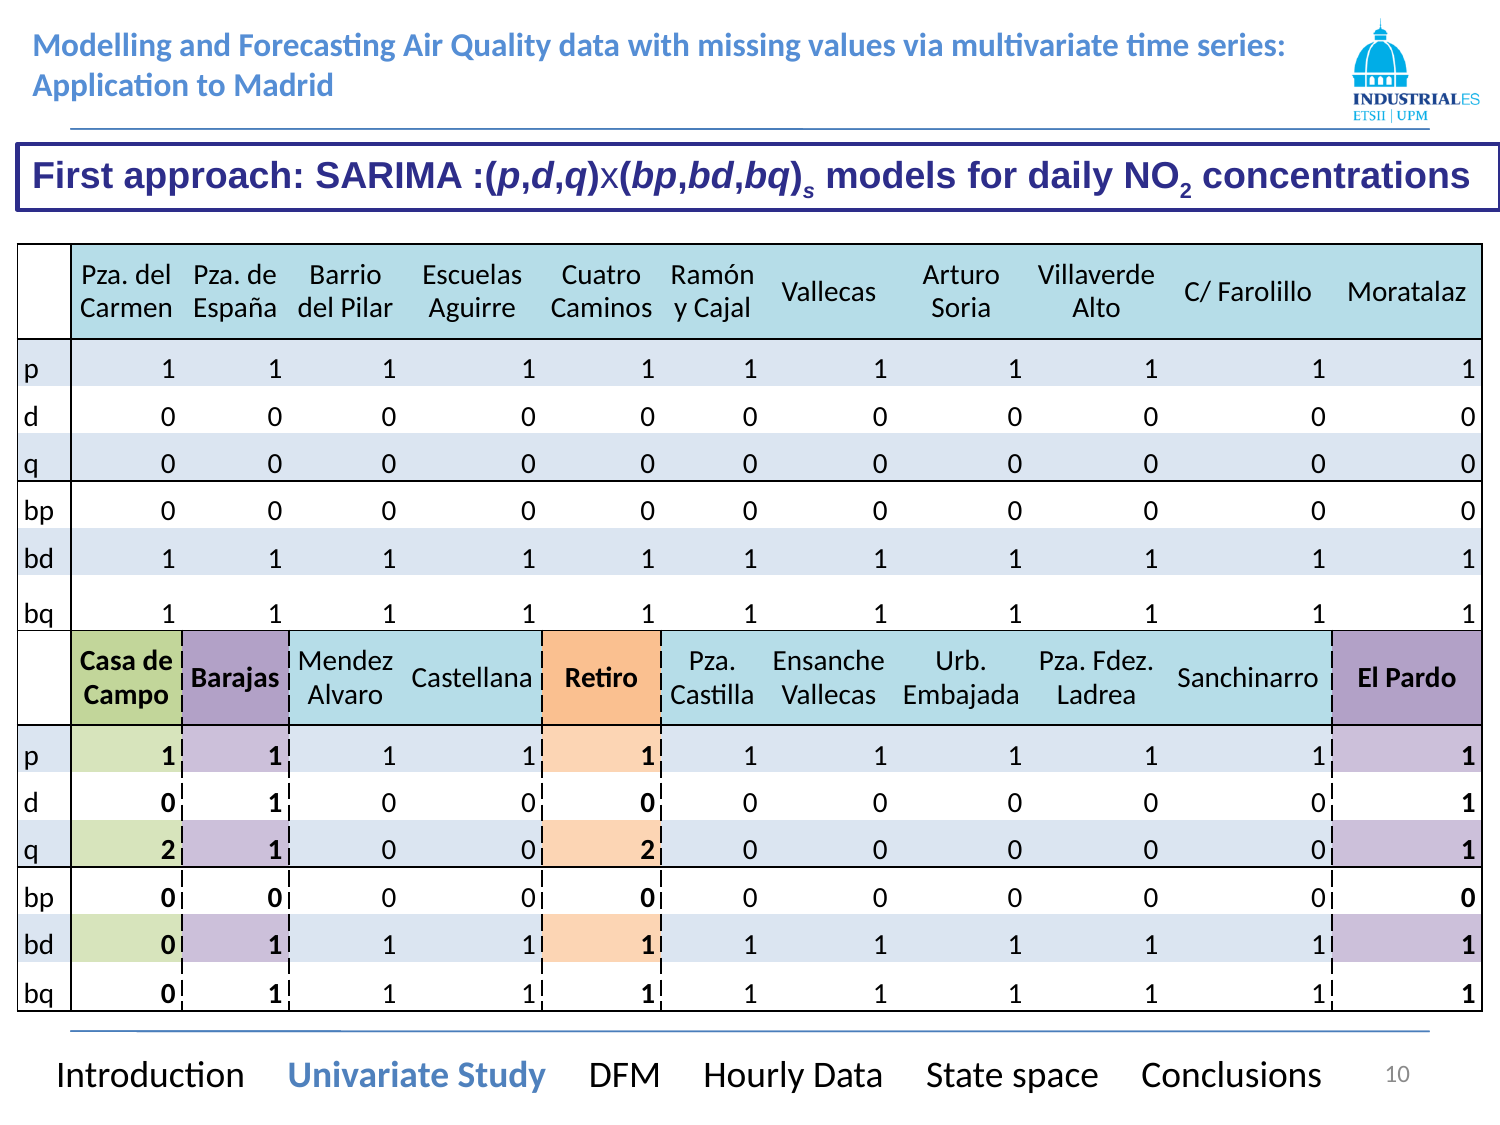

First approach: SARIMA :(p,d,q)x(bp,bd,bq)s models for daily NO2 concentrations
|  | Pza. del Carmen | Pza. de España | Barrio del Pilar | Escuelas Aguirre | Cuatro Caminos | Ramón y Cajal | Vallecas | Arturo Soria | Villaverde Alto | C/ Farolillo | Moratalaz |
| --- | --- | --- | --- | --- | --- | --- | --- | --- | --- | --- | --- |
| p | 1 | 1 | 1 | 1 | 1 | 1 | 1 | 1 | 1 | 1 | 1 |
| d | 0 | 0 | 0 | 0 | 0 | 0 | 0 | 0 | 0 | 0 | 0 |
| q | 0 | 0 | 0 | 0 | 0 | 0 | 0 | 0 | 0 | 0 | 0 |
| bp | 0 | 0 | 0 | 0 | 0 | 0 | 0 | 0 | 0 | 0 | 0 |
| bd | 1 | 1 | 1 | 1 | 1 | 1 | 1 | 1 | 1 | 1 | 1 |
| bq | 1 | 1 | 1 | 1 | 1 | 1 | 1 | 1 | 1 | 1 | 1 |
|  | Casa de Campo | Barajas | Mendez Alvaro | Castellana | Retiro | Pza. Castilla | Ensanche Vallecas | Urb. Embajada | Pza. Fdez. Ladrea | Sanchinarro | El Pardo |
| p | 1 | 1 | 1 | 1 | 1 | 1 | 1 | 1 | 1 | 1 | 1 |
| d | 0 | 1 | 0 | 0 | 0 | 0 | 0 | 0 | 0 | 0 | 1 |
| q | 2 | 1 | 0 | 0 | 2 | 0 | 0 | 0 | 0 | 0 | 1 |
| bp | 0 | 0 | 0 | 0 | 0 | 0 | 0 | 0 | 0 | 0 | 0 |
| bd | 0 | 1 | 1 | 1 | 1 | 1 | 1 | 1 | 1 | 1 | 1 |
| bq | 0 | 1 | 1 | 1 | 1 | 1 | 1 | 1 | 1 | 1 | 1 |
Introduction     Univariate Study     DFM     Hourly Data     State space     Conclusions
10